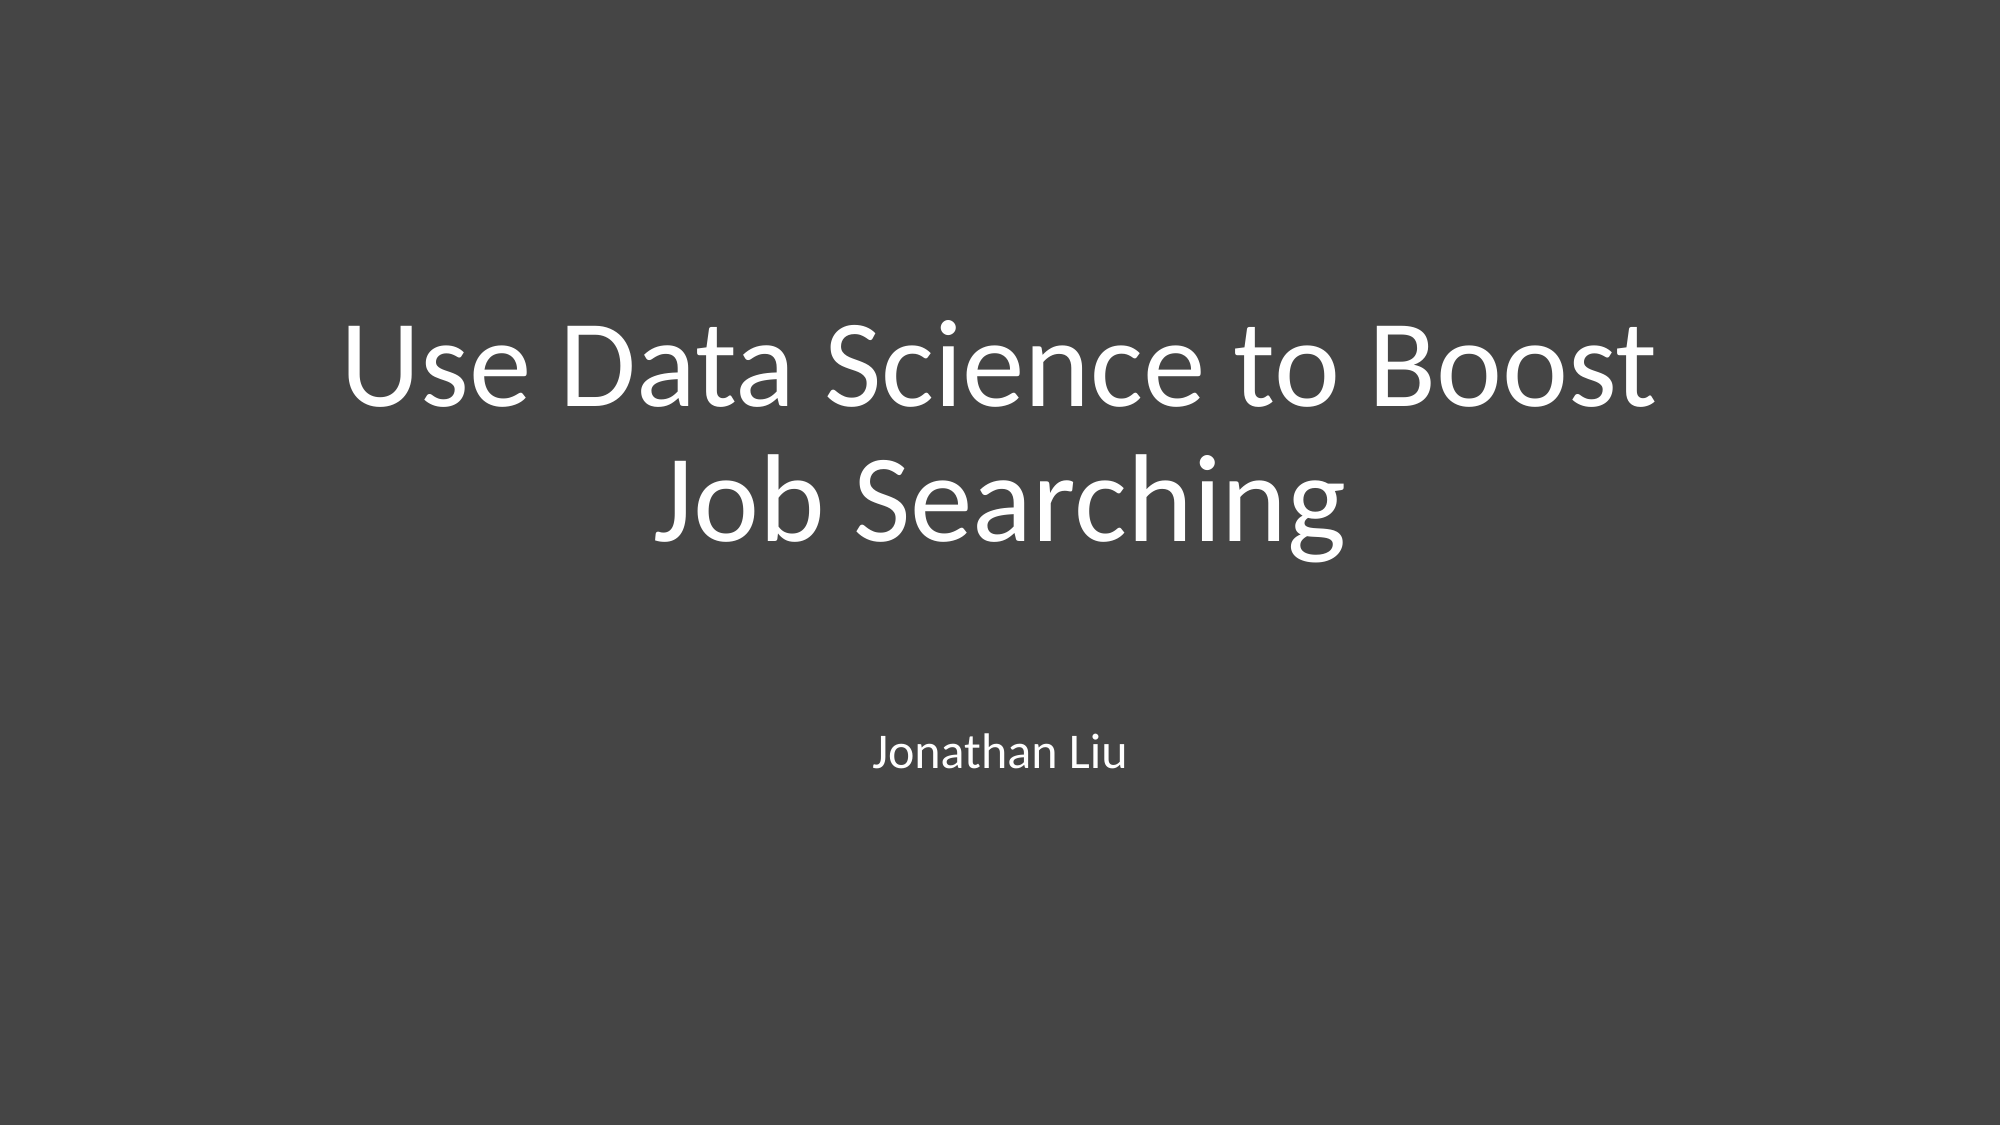

# Use Data Science to Boost Job Searching
Jonathan Liu